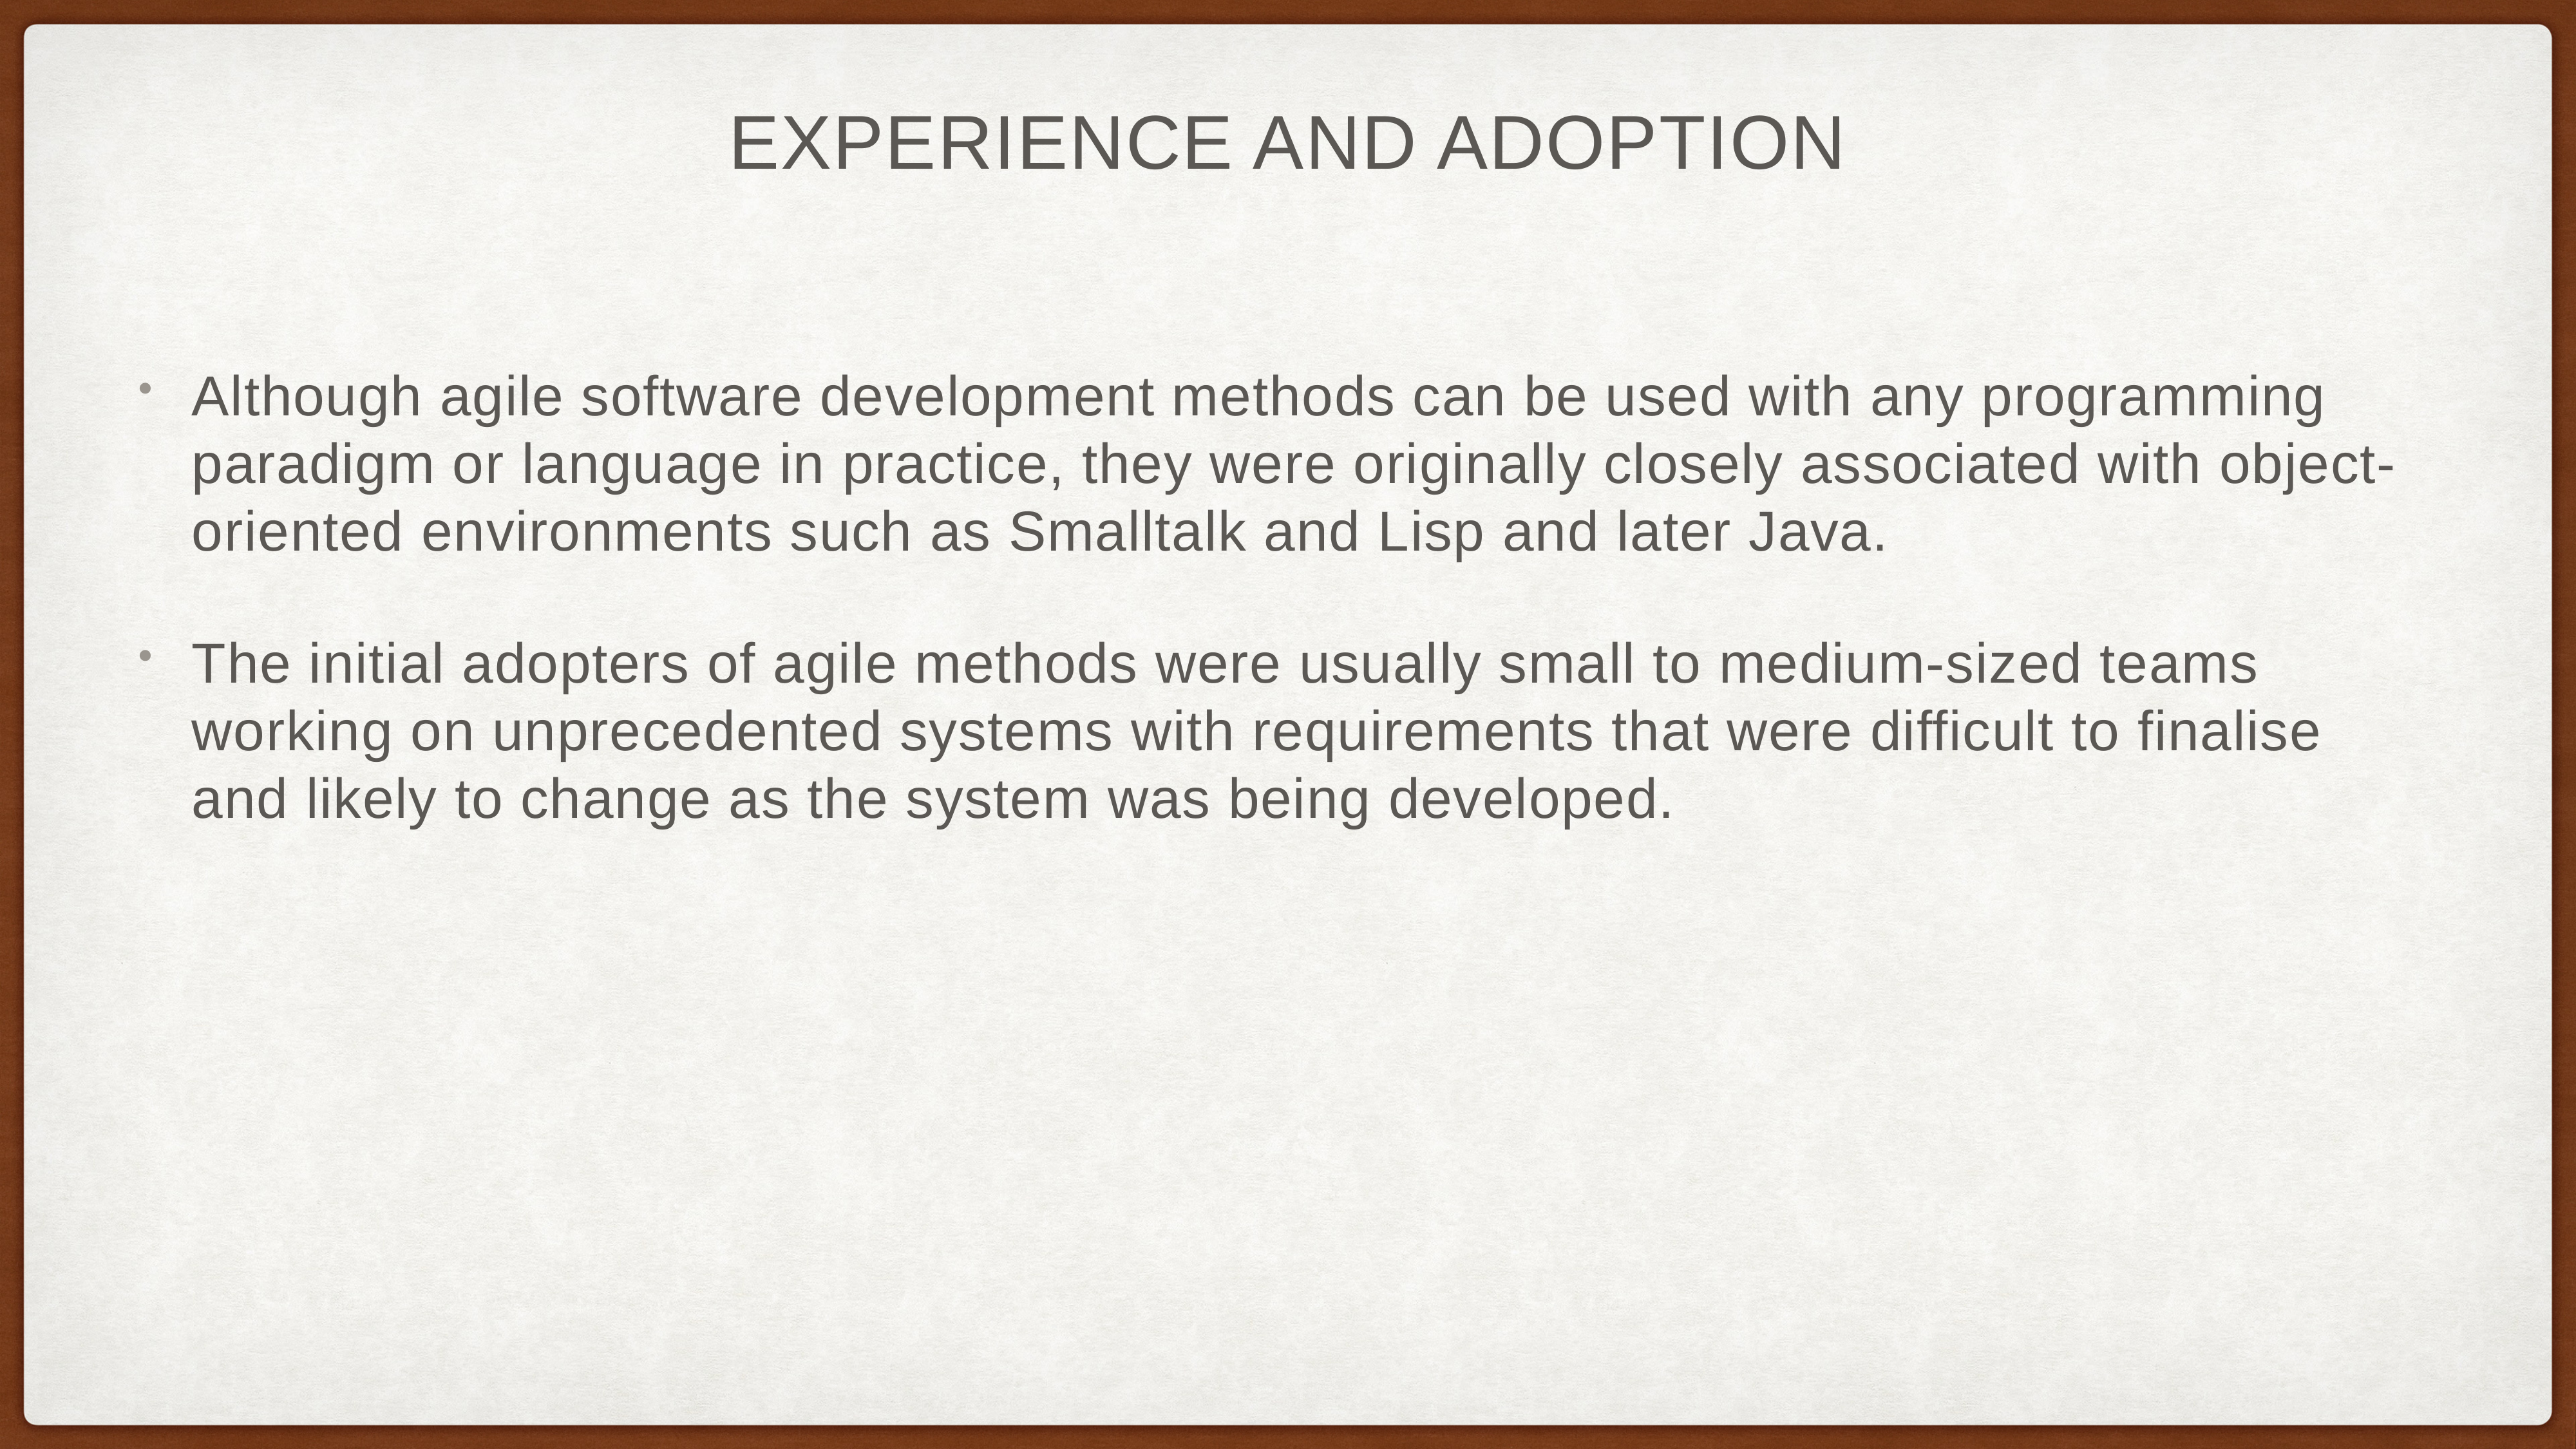

# experience and adoption
Although agile software development methods can be used with any programming paradigm or language in practice, they were originally closely associated with object-oriented environments such as Smalltalk and Lisp and later Java.
The initial adopters of agile methods were usually small to medium-sized teams working on unprecedented systems with requirements that were difficult to finalise and likely to change as the system was being developed.